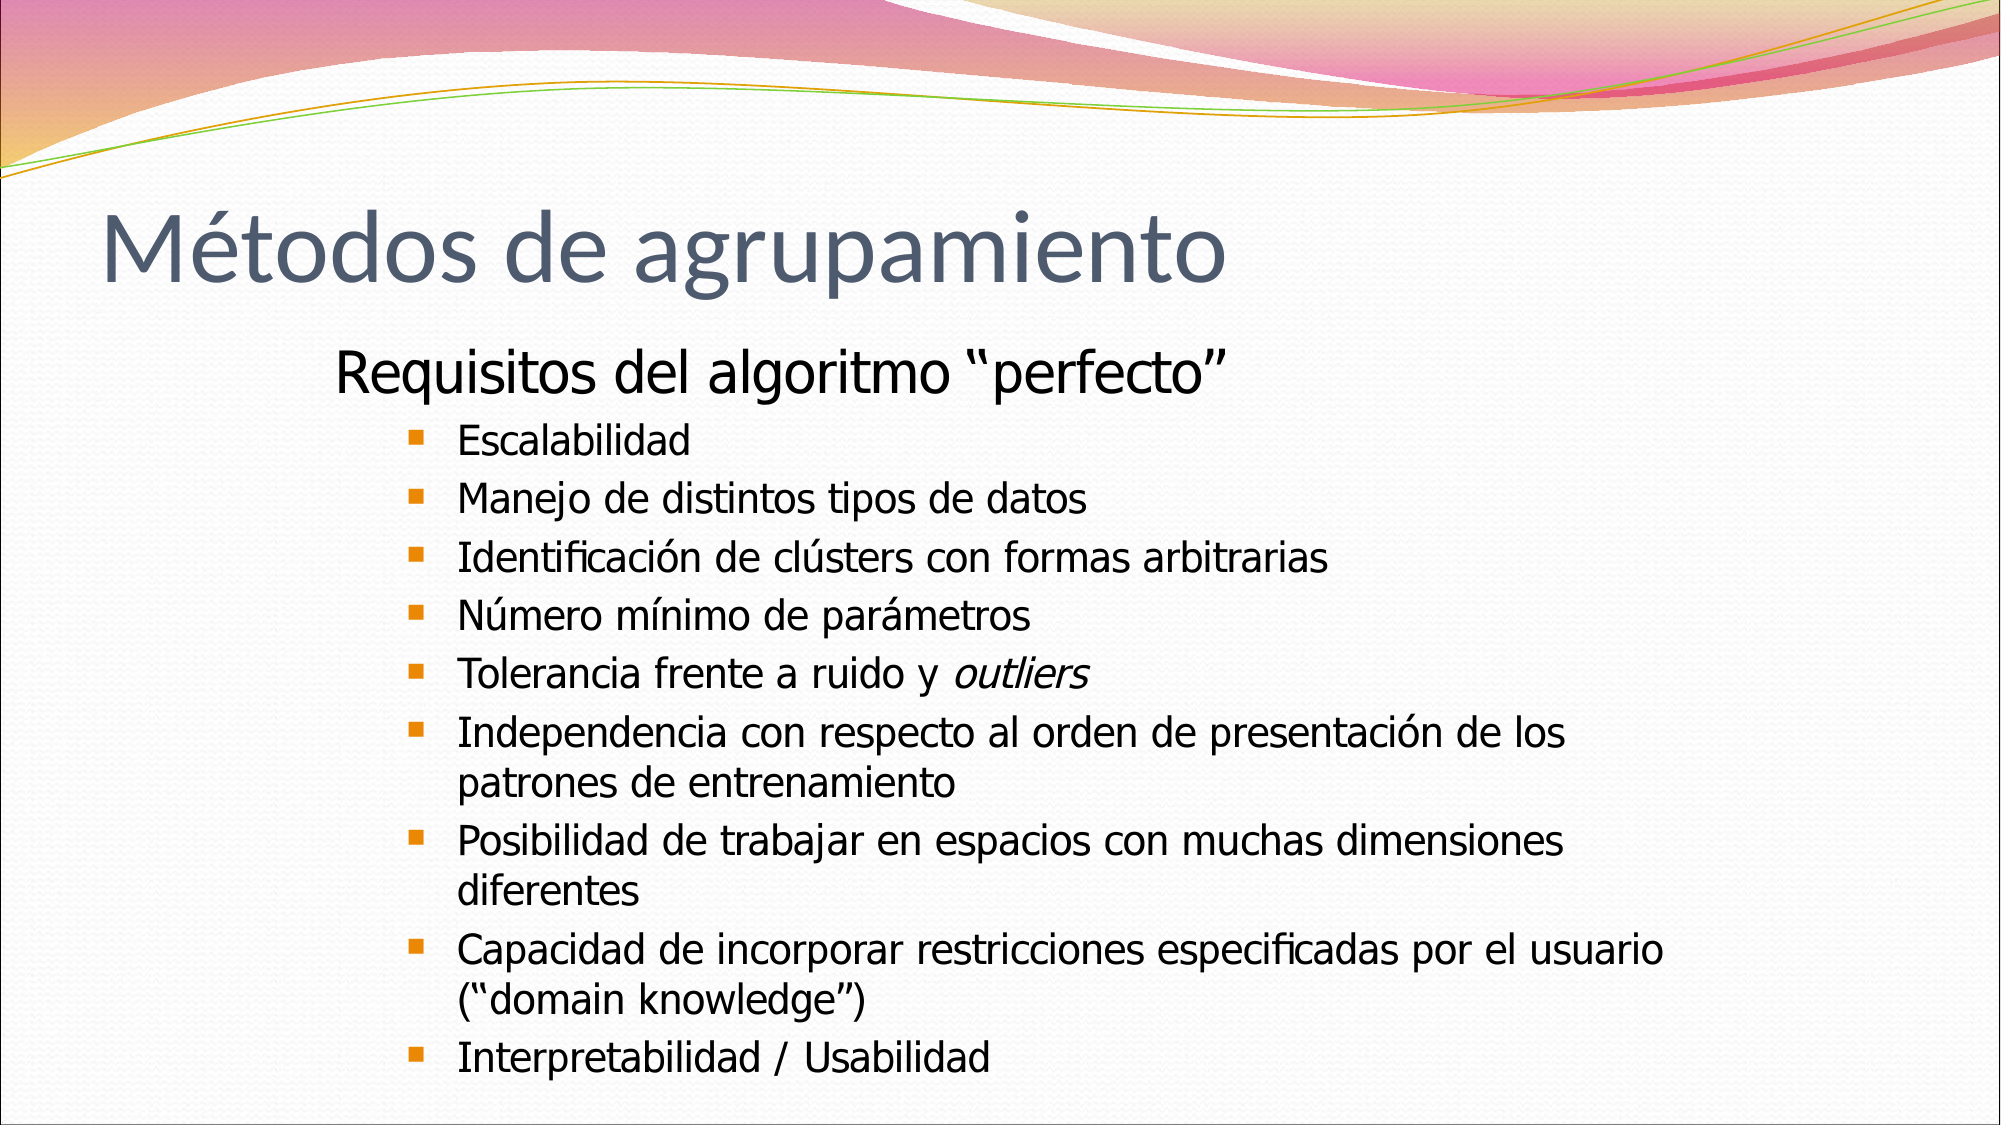

# Métodos de agrupamiento
Requisitos del algoritmo “perfecto”
Escalabilidad
Manejo de distintos tipos de datos
Identificación de clústers con formas arbitrarias
Número mínimo de parámetros
Tolerancia frente a ruido y outliers
Independencia con respecto al orden de presentación de los patrones de entrenamiento
Posibilidad de trabajar en espacios con muchas dimensiones diferentes
Capacidad de incorporar restricciones especificadas por el usuario (“domain knowledge”)
Interpretabilidad / Usabilidad